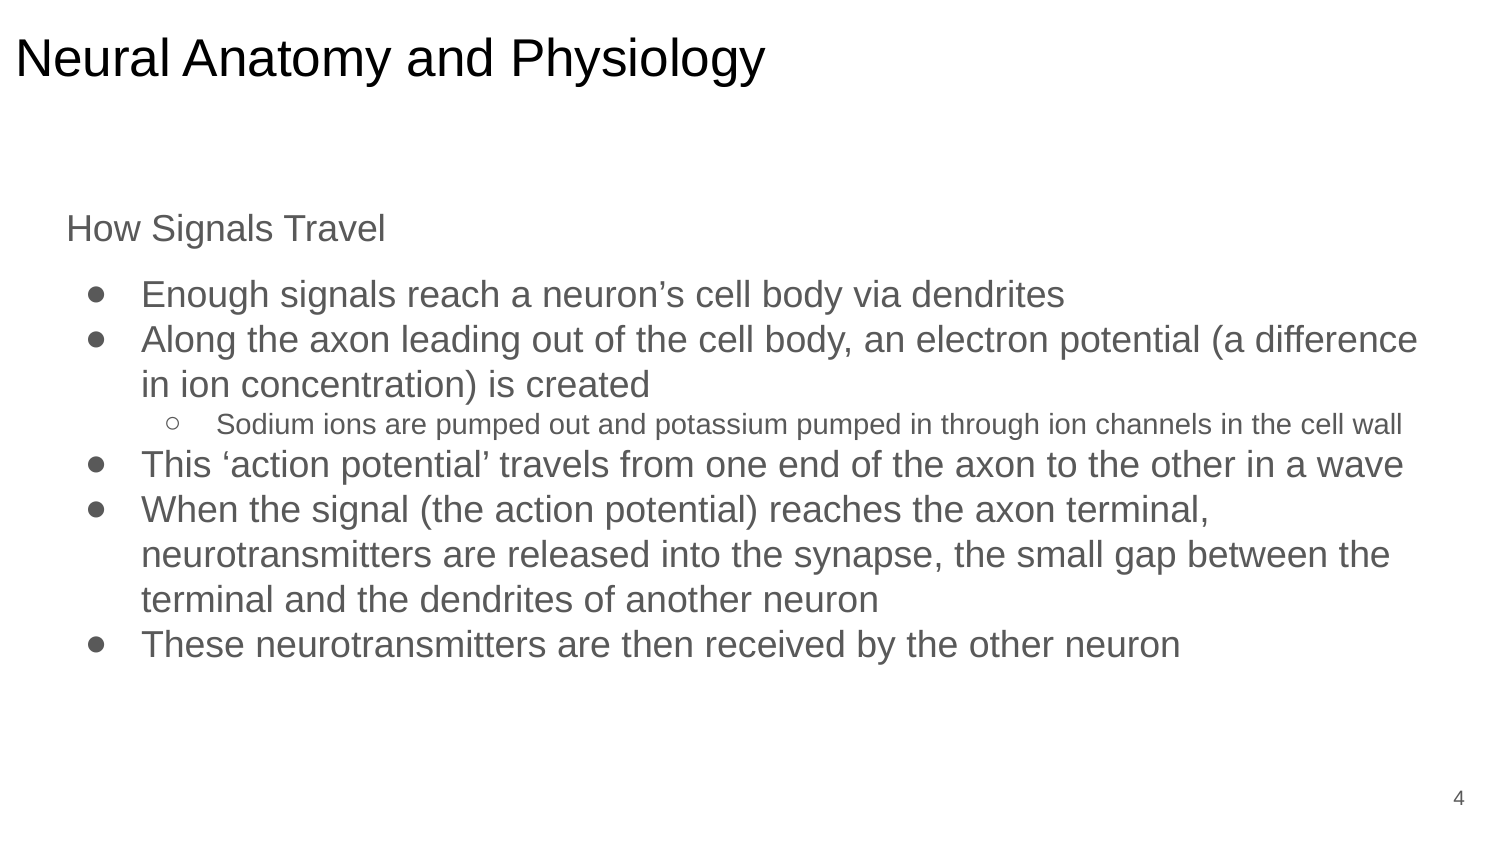

# Neural Anatomy and Physiology
How Signals Travel
Enough signals reach a neuron’s cell body via dendrites
Along the axon leading out of the cell body, an electron potential (a difference in ion concentration) is created
Sodium ions are pumped out and potassium pumped in through ion channels in the cell wall
This ‘action potential’ travels from one end of the axon to the other in a wave
When the signal (the action potential) reaches the axon terminal, neurotransmitters are released into the synapse, the small gap between the terminal and the dendrites of another neuron
These neurotransmitters are then received by the other neuron
4